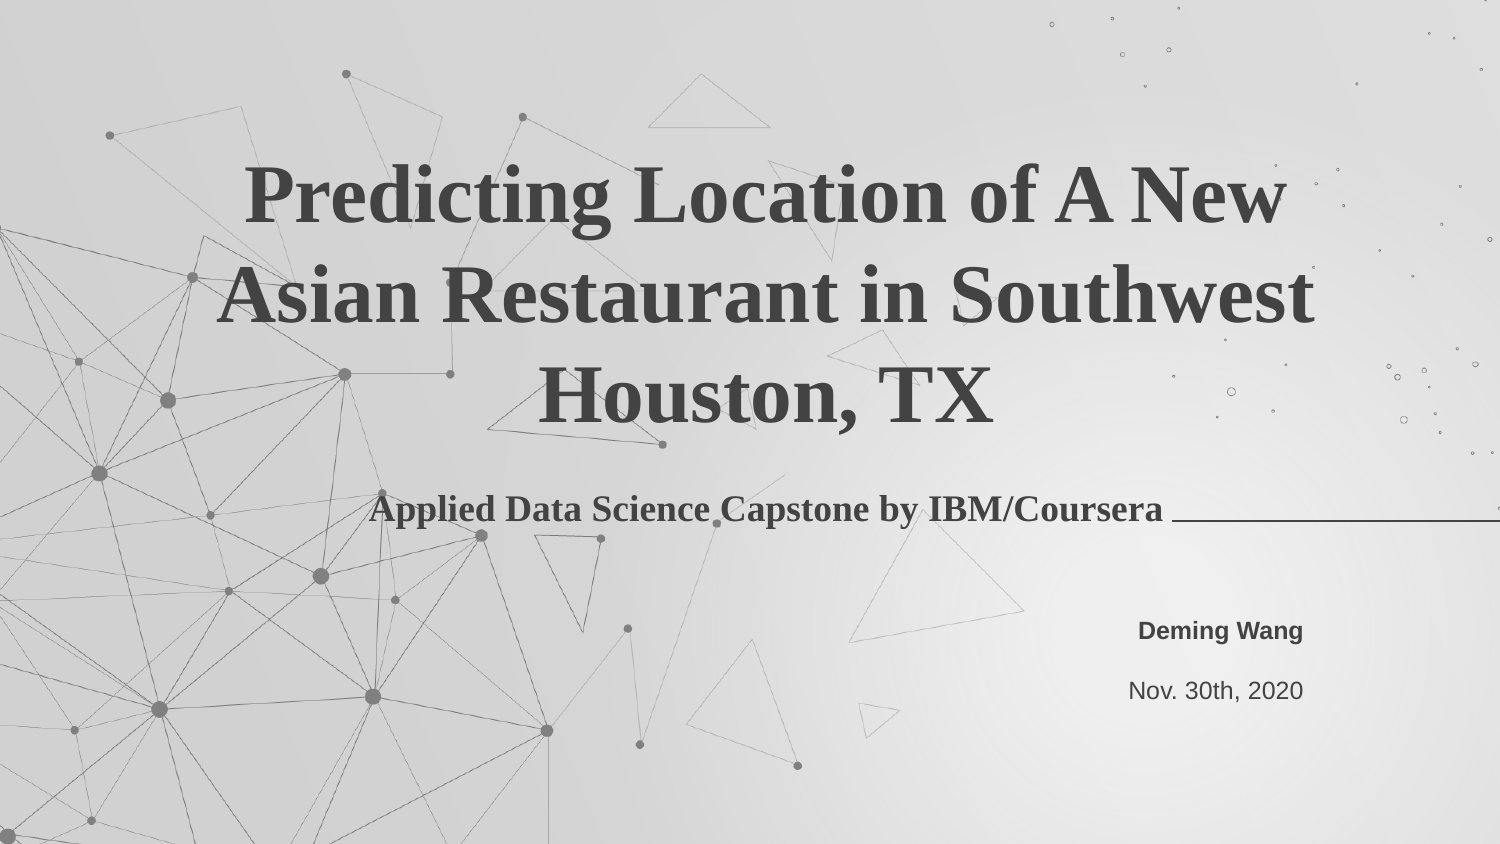

# Predicting Location of A New Asian Restaurant in Southwest Houston, TX Applied Data Science Capstone by IBM/Coursera
Deming Wang

Nov. 30th, 2020